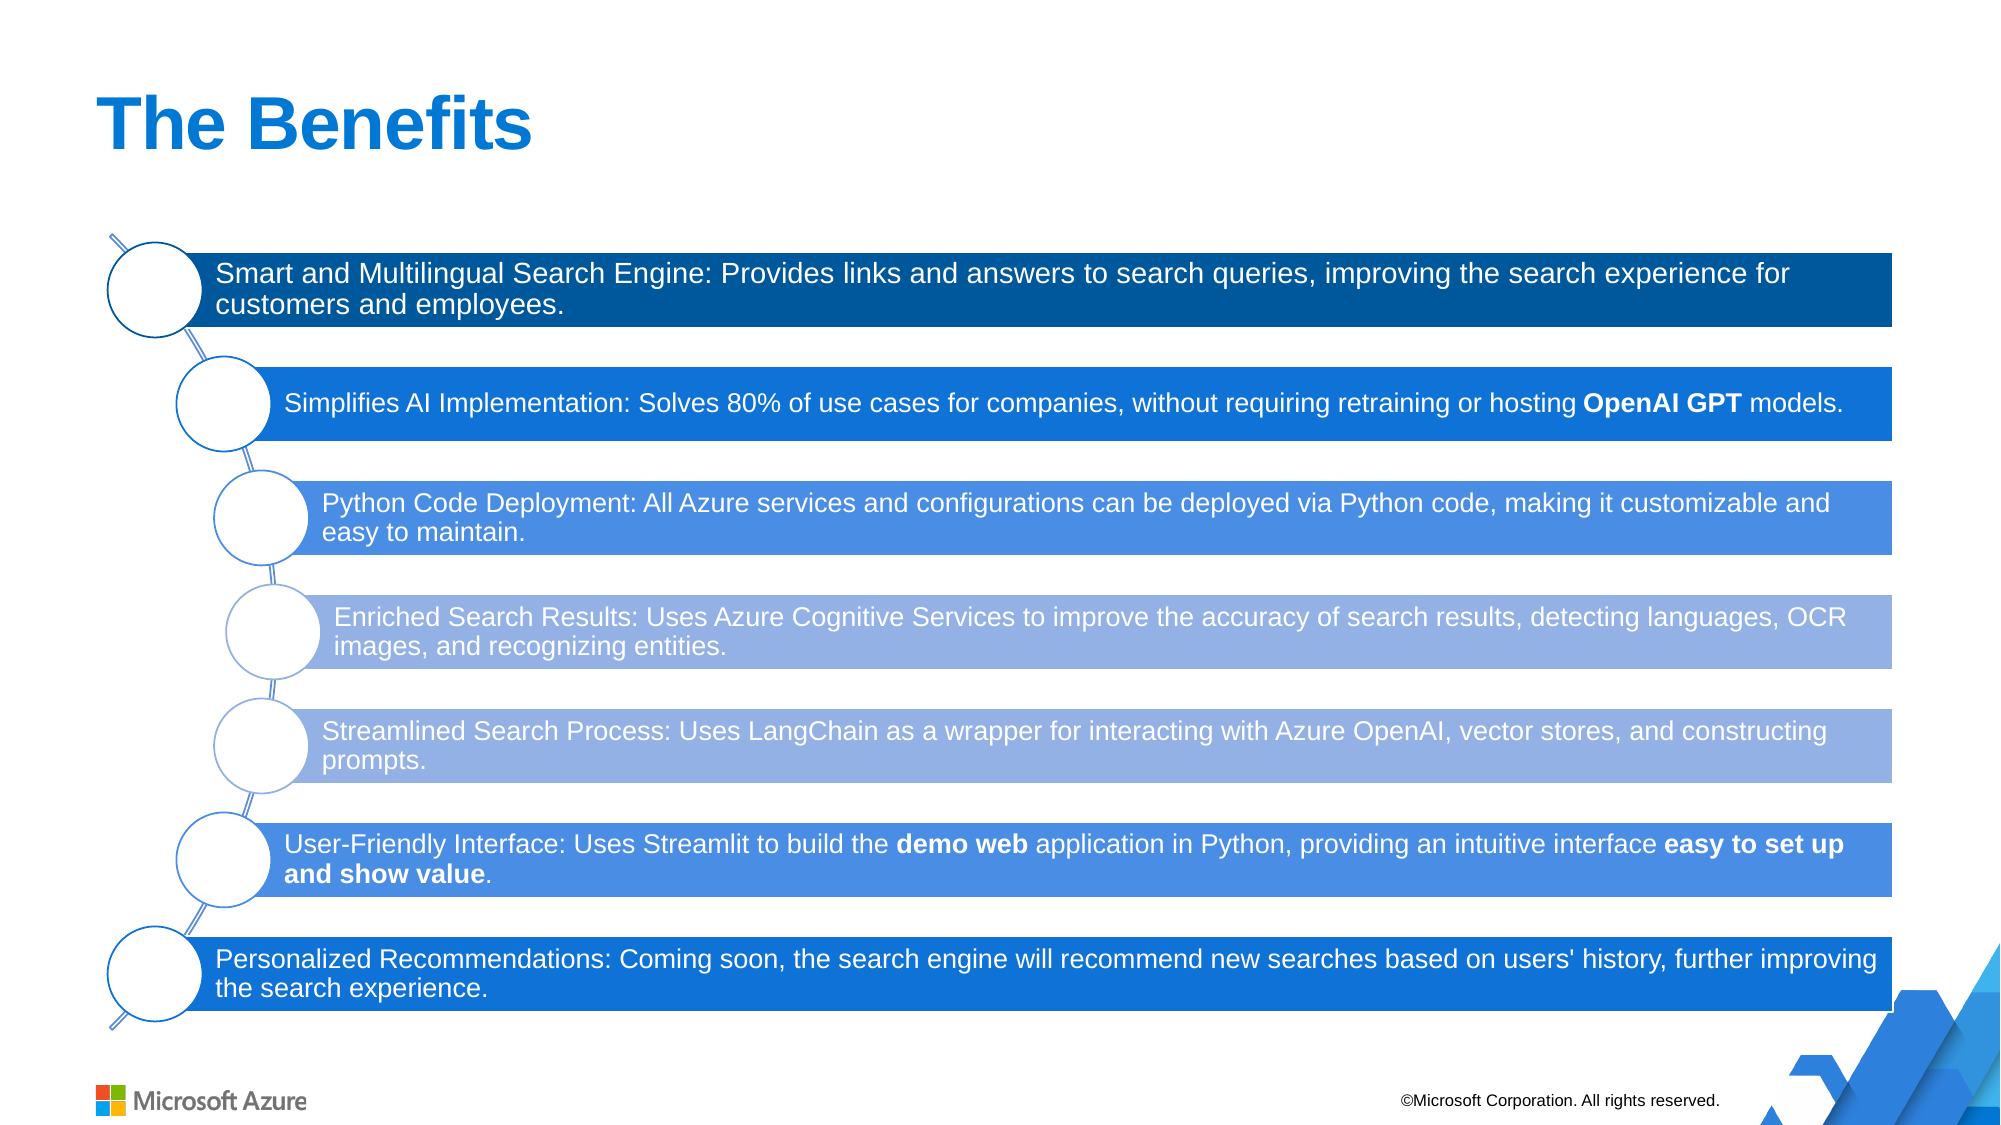

# The Benefits
Smart and Multilingual Search Engine: Provides links and answers to search queries, improving the search experience for customers and employees.
Simplifies AI Implementation: Solves 80% of use cases for companies, without requiring retraining or hosting OpenAI GPT models.
Python Code Deployment: All Azure services and configurations can be deployed via Python code, making it customizable and easy to maintain.
Enriched Search Results: Uses Azure Cognitive Services to improve the accuracy of search results, detecting languages, OCR images, and recognizing entities.
Streamlined Search Process: Uses LangChain as a wrapper for interacting with Azure OpenAI, vector stores, and constructing prompts.
User-Friendly Interface: Uses Streamlit to build the demo web application in Python, providing an intuitive interface easy to set up and show value.
Personalized Recommendations: Coming soon, the search engine will recommend new searches based on users' history, further improving the search experience.